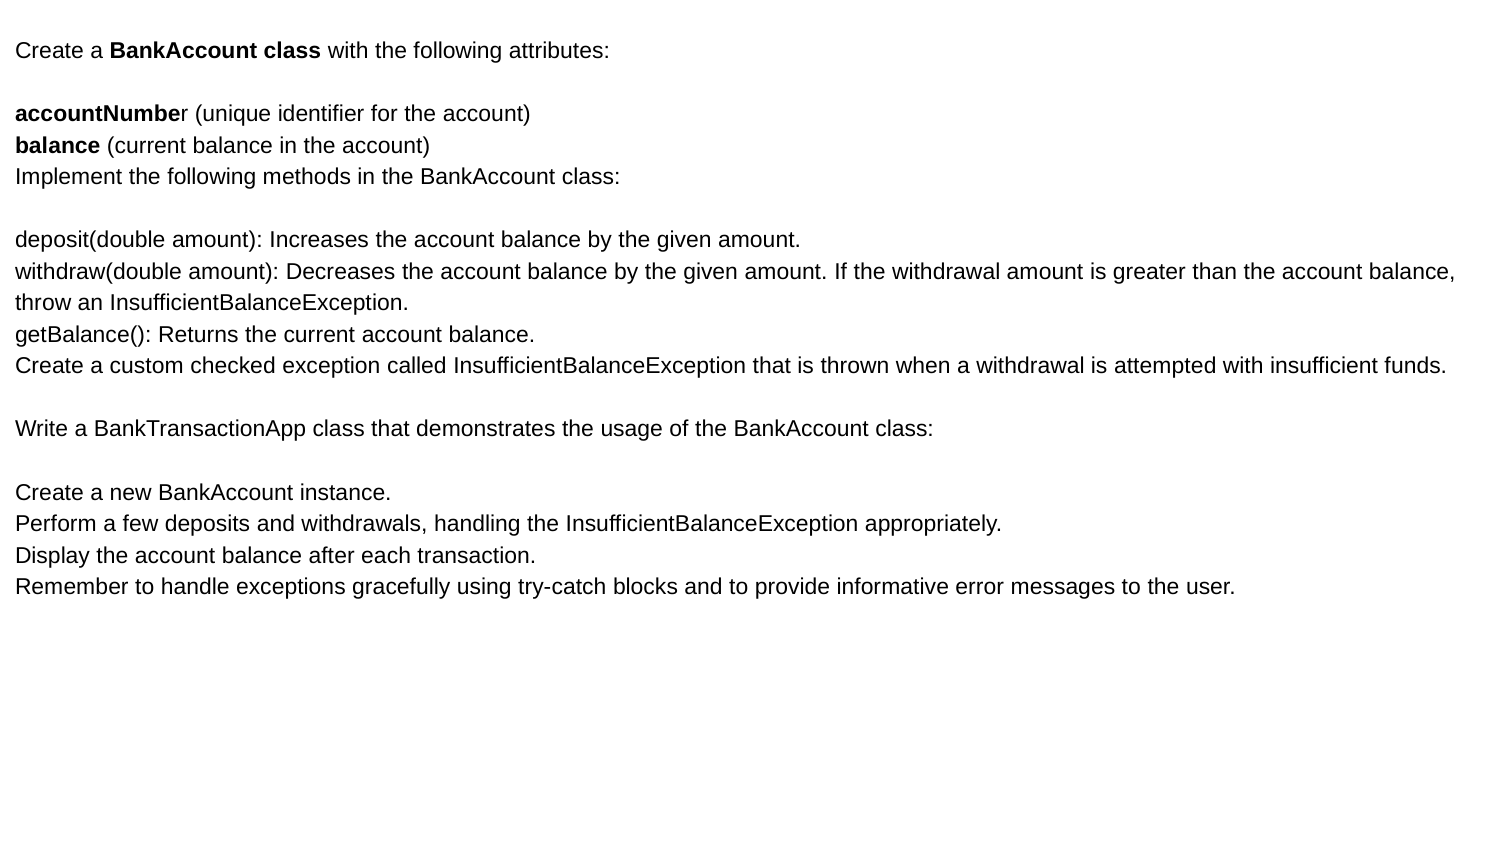

Create a BankAccount class with the following attributes:

accountNumber (unique identifier for the account)
balance (current balance in the account)
Implement the following methods in the BankAccount class:

deposit(double amount): Increases the account balance by the given amount.
withdraw(double amount): Decreases the account balance by the given amount. If the withdrawal amount is greater than the account balance, throw an InsufficientBalanceException.
getBalance(): Returns the current account balance.
Create a custom checked exception called InsufficientBalanceException that is thrown when a withdrawal is attempted with insufficient funds.

Write a BankTransactionApp class that demonstrates the usage of the BankAccount class:

Create a new BankAccount instance.
Perform a few deposits and withdrawals, handling the InsufficientBalanceException appropriately.
Display the account balance after each transaction.
Remember to handle exceptions gracefully using try-catch blocks and to provide informative error messages to the user.